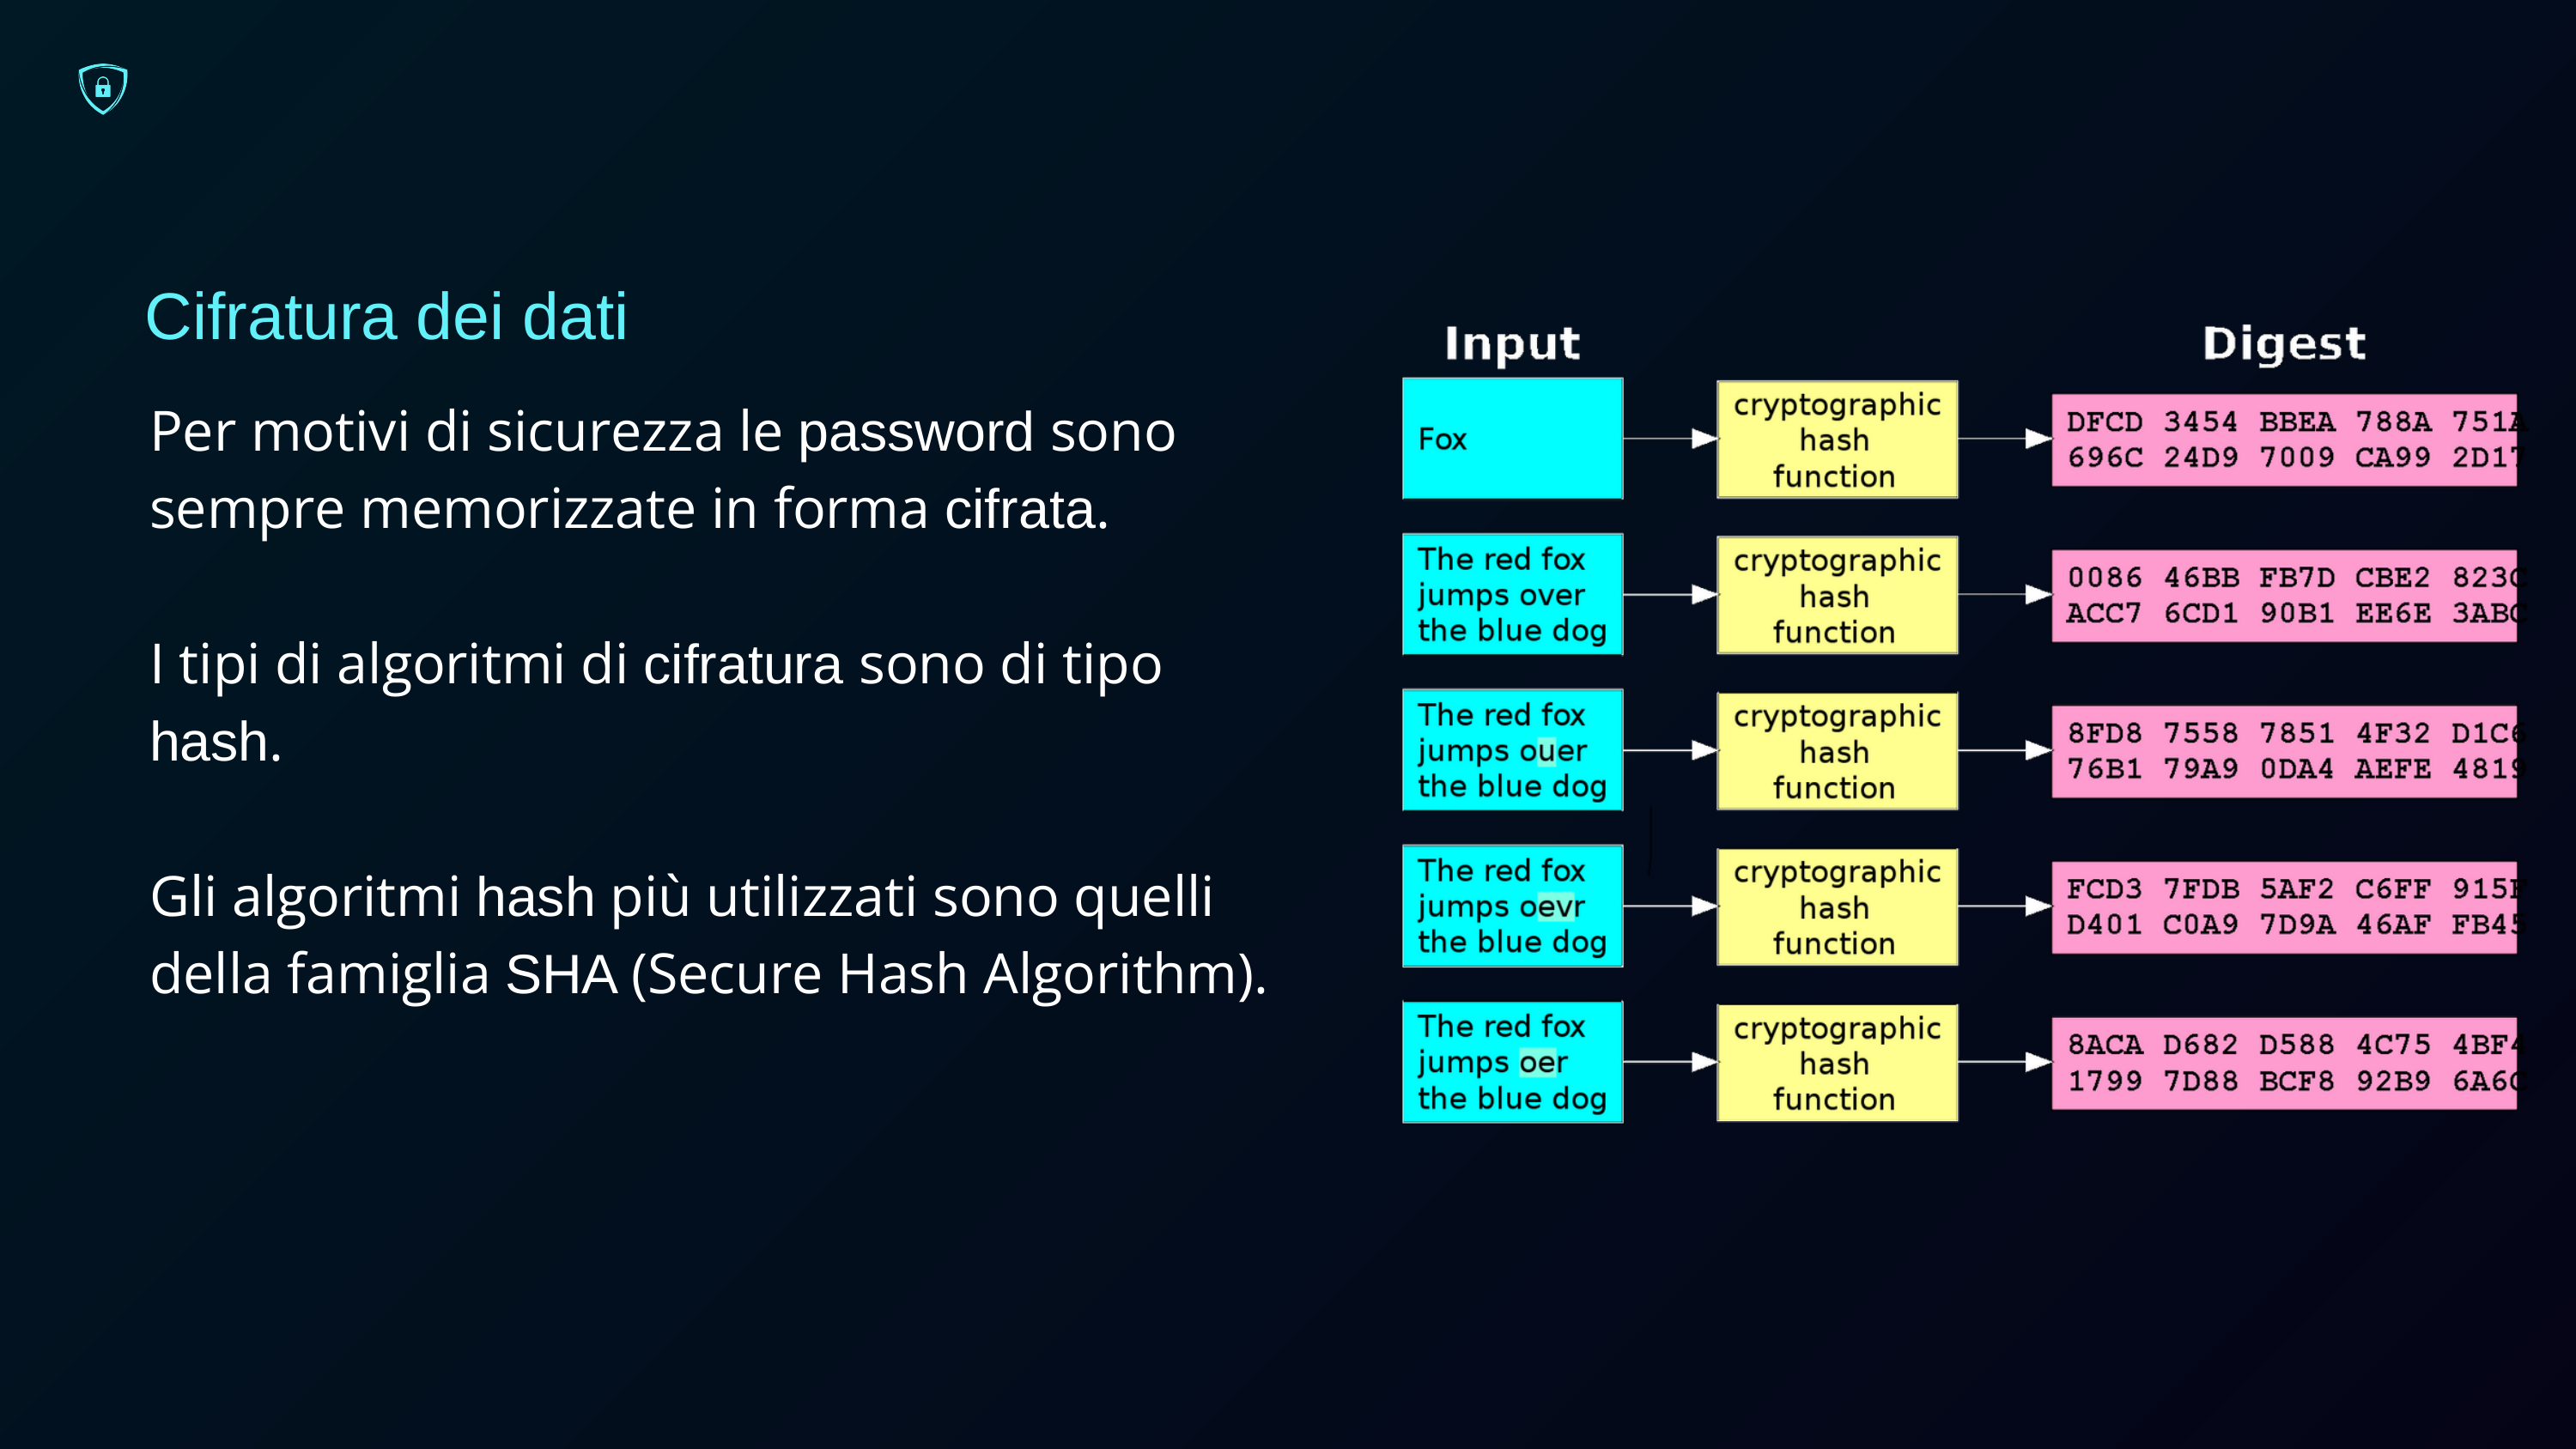

Cifratura dei dati

Per motivi di sicurezza le password sono sempre memorizzate in forma cifrata.

I tipi di algoritmi di cifratura sono di tipo hash.

Gli algoritmi hash più utilizzati sono quelli della famiglia SHA (Secure Hash Algorithm).